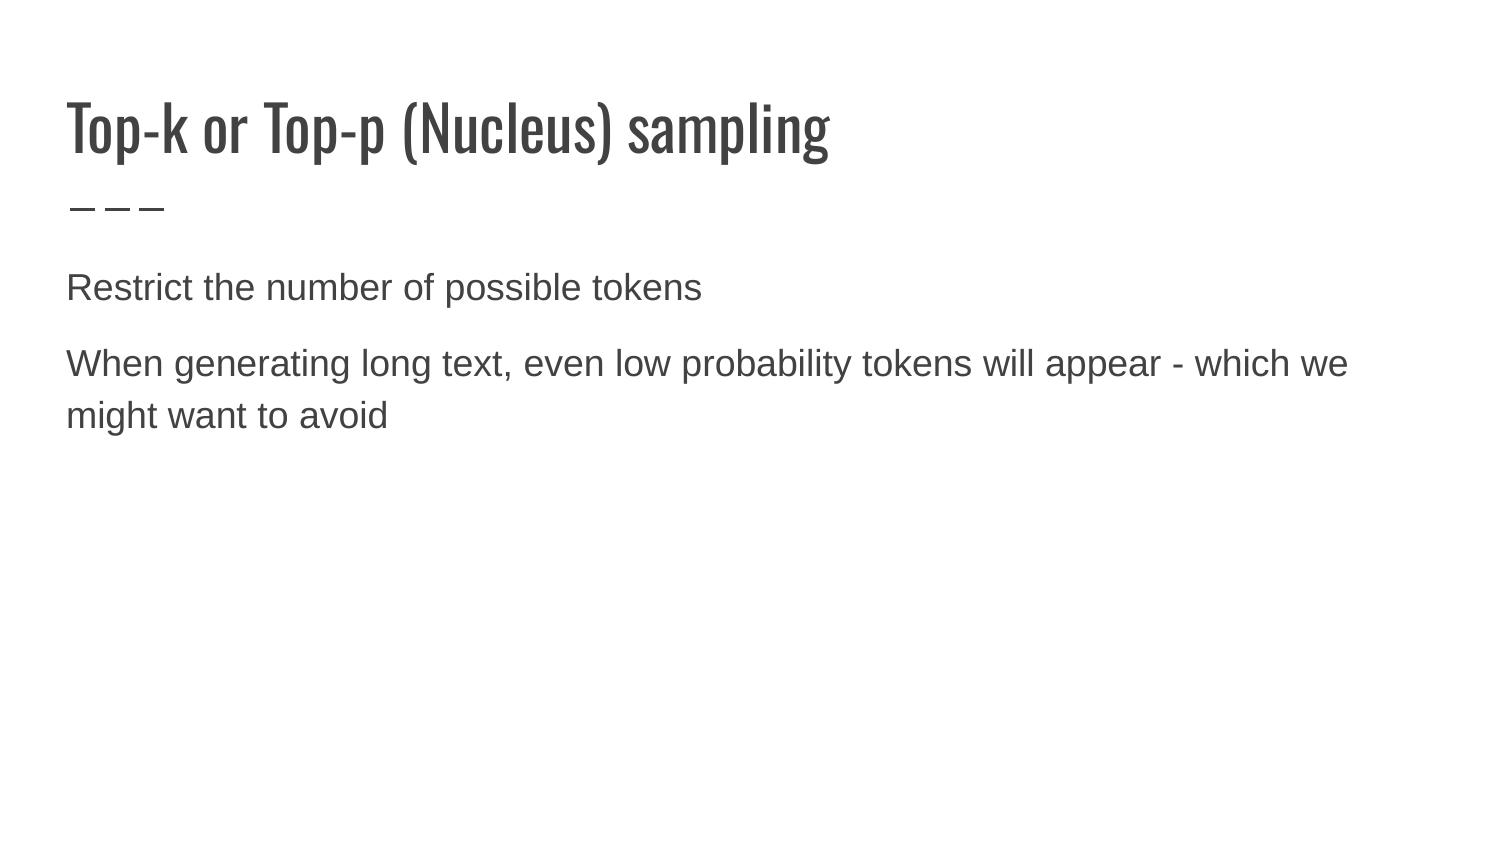

# Top-k or Top-p (Nucleus) sampling
Restrict the number of possible tokens
When generating long text, even low probability tokens will appear - which we might want to avoid